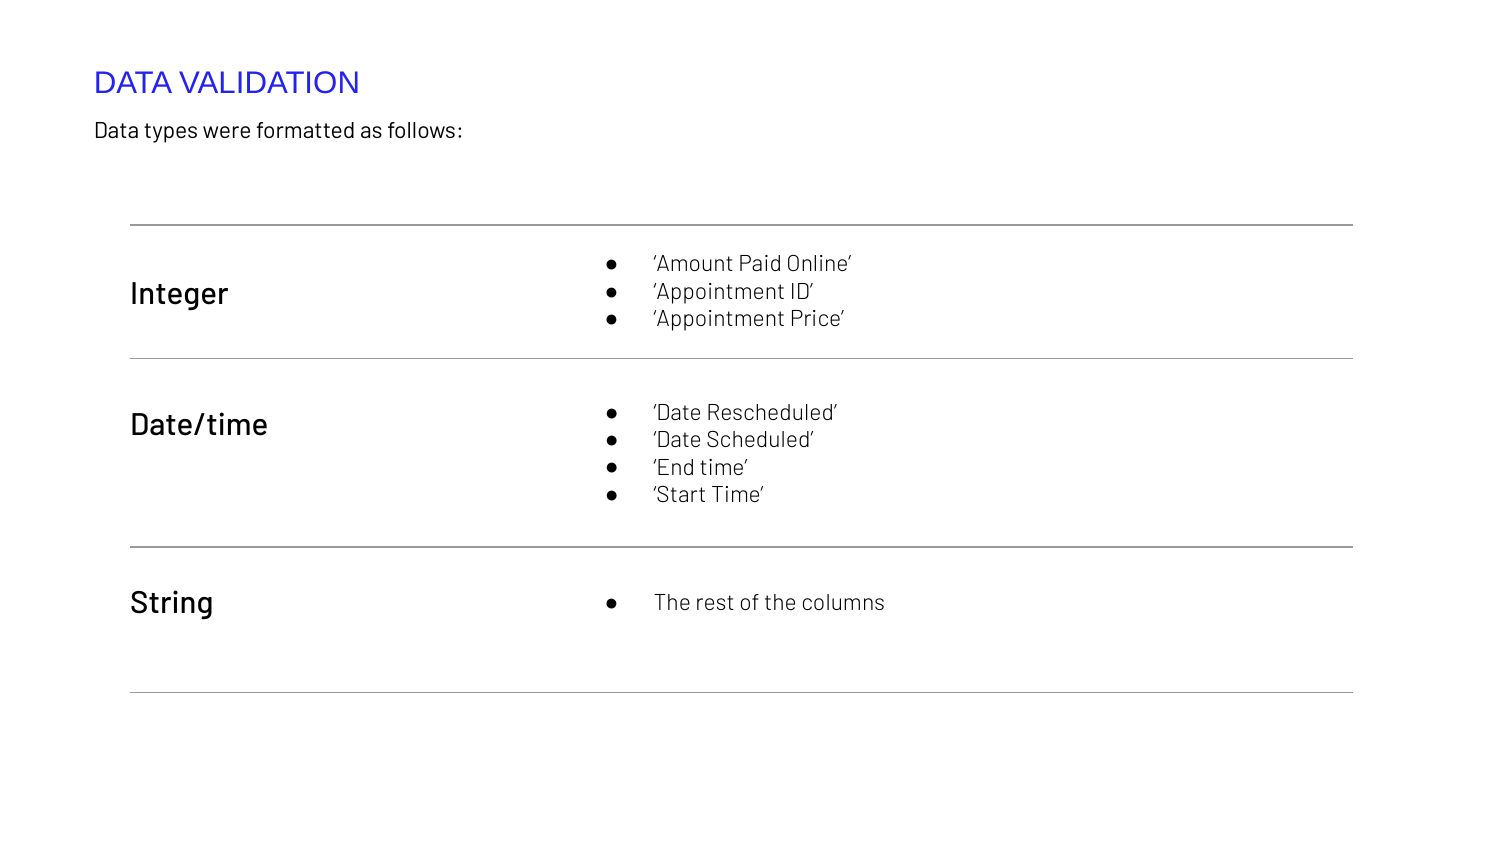

DATA VALIDATION
Data types were formatted as follows:
‘Amount Paid Online’
‘Appointment ID’
‘Appointment Price’
# Integer
‘Date Rescheduled’
‘Date Scheduled’
‘End time’
‘Start Time’
Date/time
String
The rest of the columns